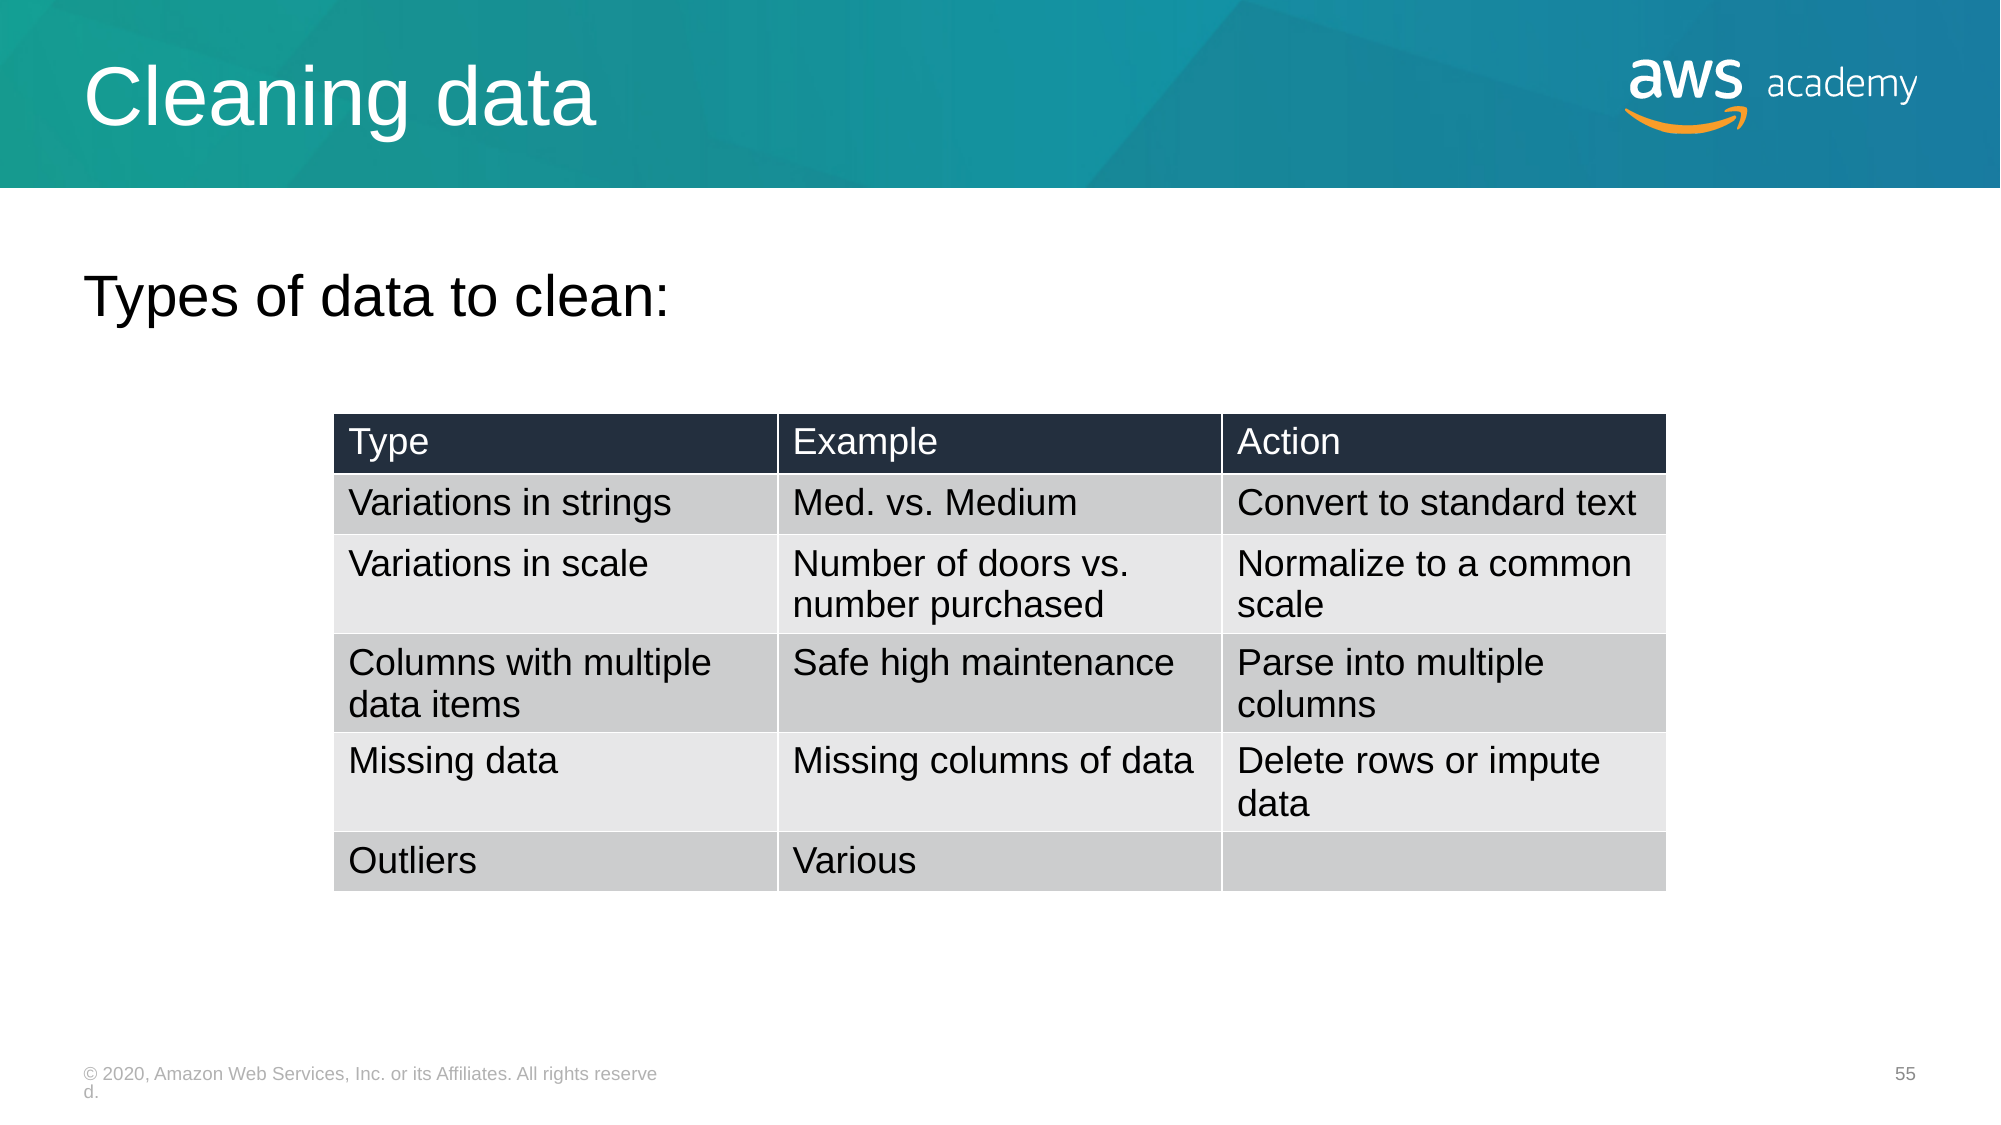

# Cleaning data
Types of data to clean:
| Type | Example | Action |
| --- | --- | --- |
| Variations in strings | Med. vs. Medium | Convert to standard text |
| Variations in scale | Number of doors vs. number purchased | Normalize to a common scale |
| Columns with multiple data items | Safe high maintenance | Parse into multiple columns |
| Missing data | Missing columns of data | Delete rows or impute data |
| Outliers | Various |  |
© 2020, Amazon Web Services, Inc. or its Affiliates. All rights reserved.
55